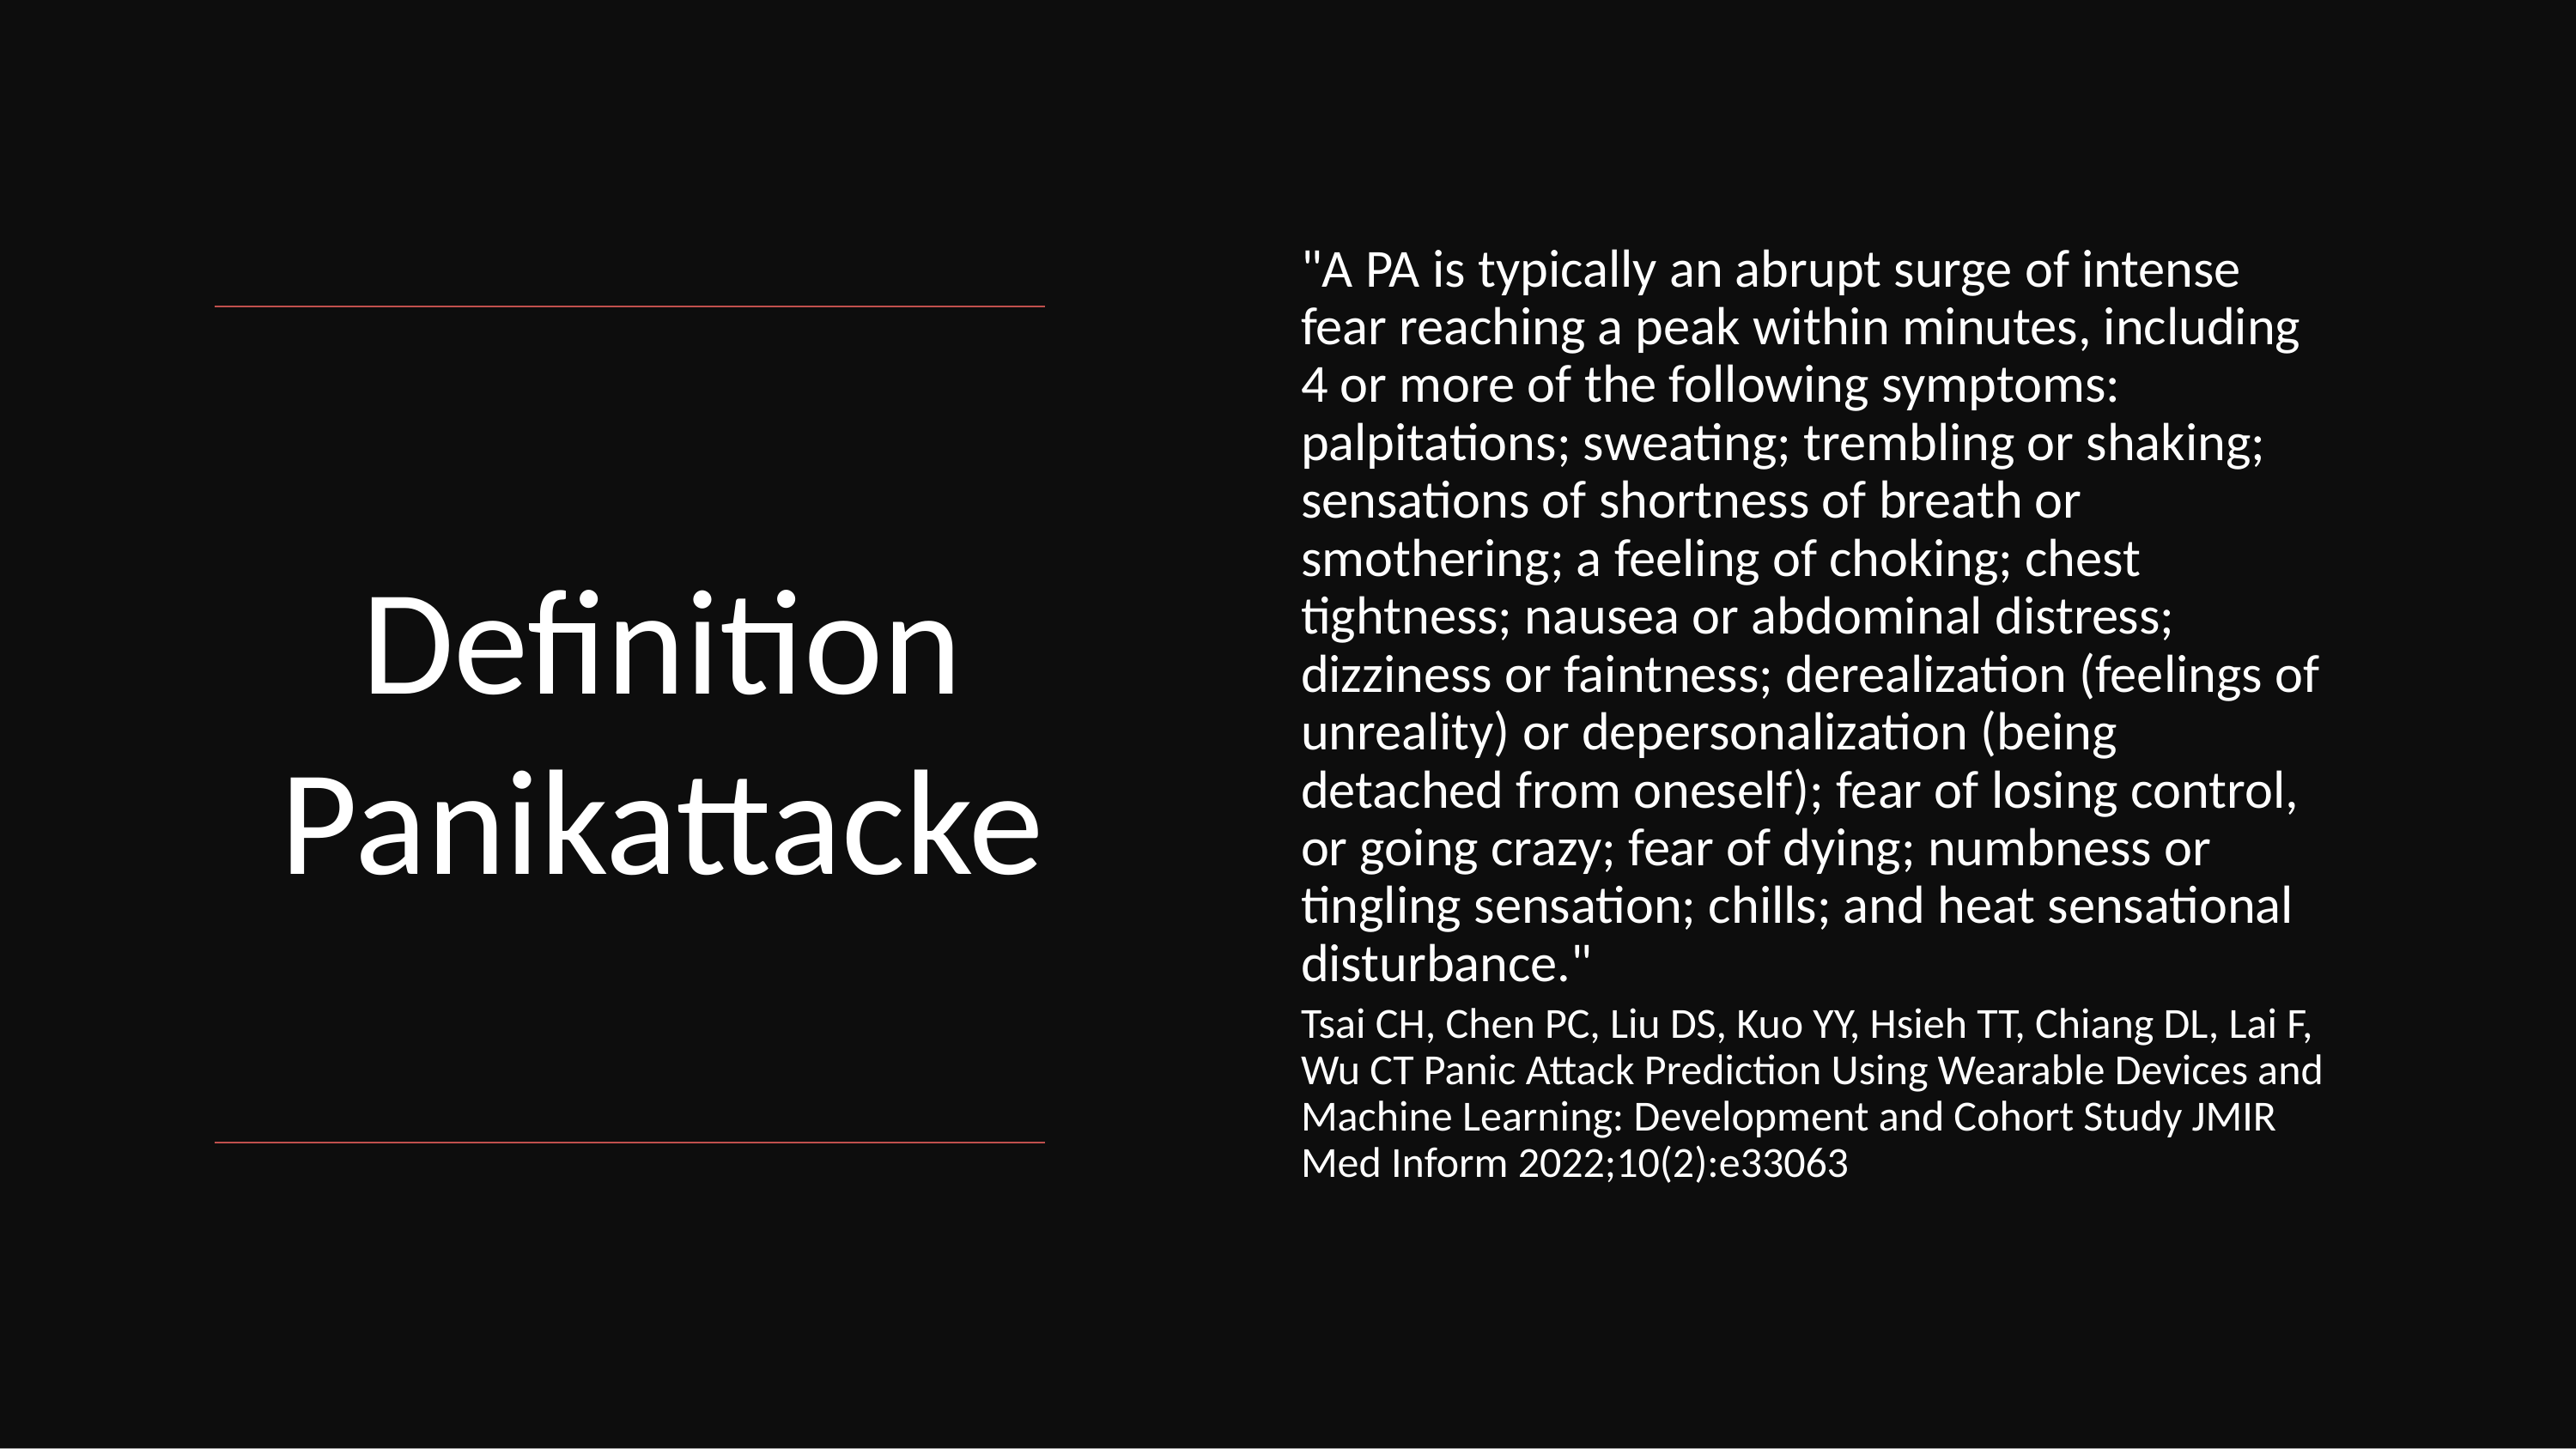

"A PA is typically an abrupt surge of intense fear reaching a peak within minutes, including 4 or more of the following symptoms: palpitations; sweating; trembling or shaking; sensations of shortness of breath or smothering; a feeling of choking; chest tightness; nausea or abdominal distress; dizziness or faintness; derealization (feelings of unreality) or depersonalization (being detached from oneself); fear of losing control, or going crazy; fear of dying; numbness or tingling sensation; chills; and heat sensational disturbance."​
Tsai CH, Chen PC, Liu DS, Kuo YY, Hsieh TT, Chiang DL, Lai F, Wu CT Panic Attack Prediction Using Wearable Devices and Machine Learning: Development and Cohort Study JMIR Med Inform 2022;10(2):e33063

# Definition Panikattacke